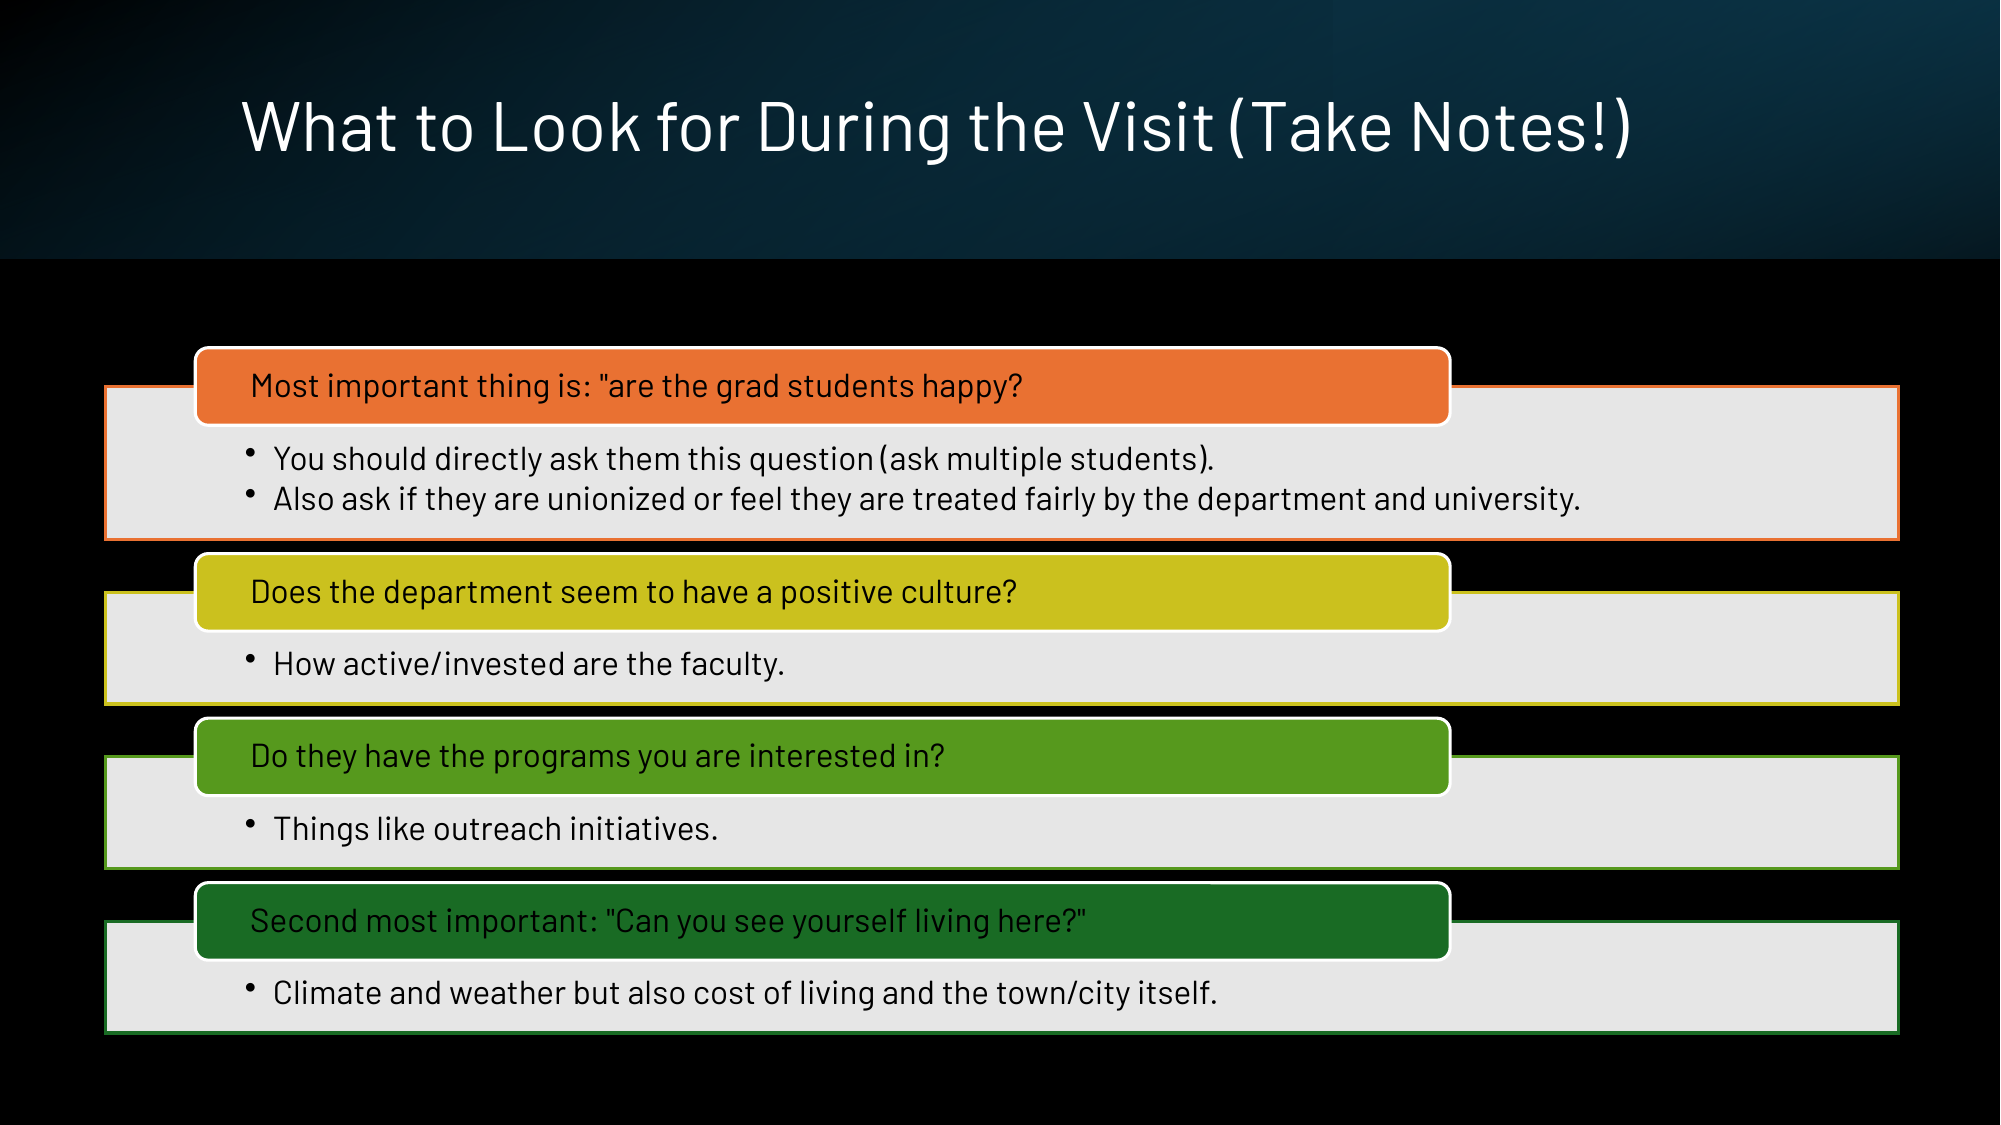

# What to Look for During the Visit (Take Notes!)
You should directly ask them this question (ask multiple students).
Also ask if they are unionized or feel they are treated fairly by the department and university.
Most important thing is: "are the grad students happy?
How active/invested are the faculty.
Does the department seem to have a positive culture?
Things like outreach initiatives.
Do they have the programs you are interested in?
Climate and weather but also cost of living and the town/city itself.
Second most important: "Can you see yourself living here?"